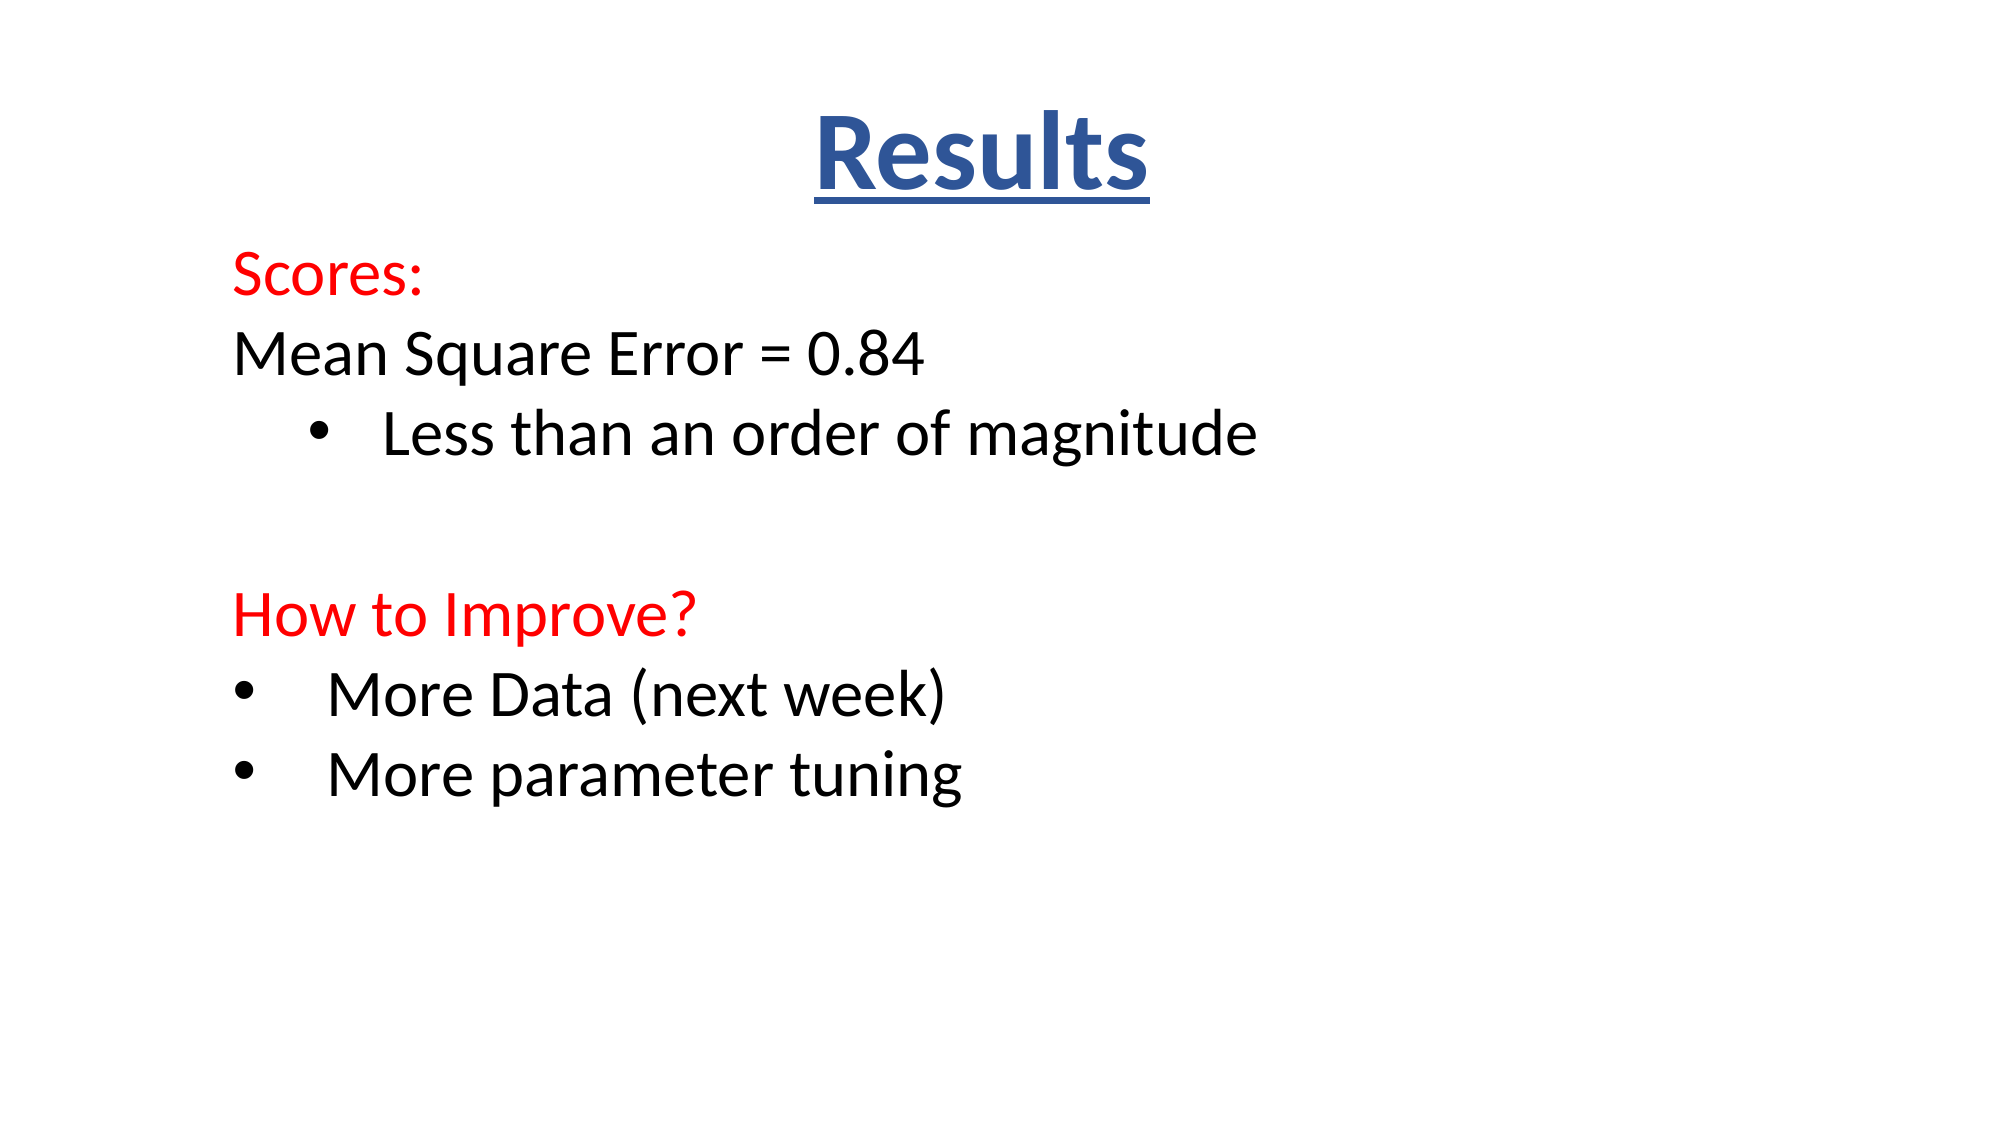

Results
Scores:
Mean Square Error = 0.84
Less than an order of magnitude

How to Improve?
More Data (next week)
More parameter tuning